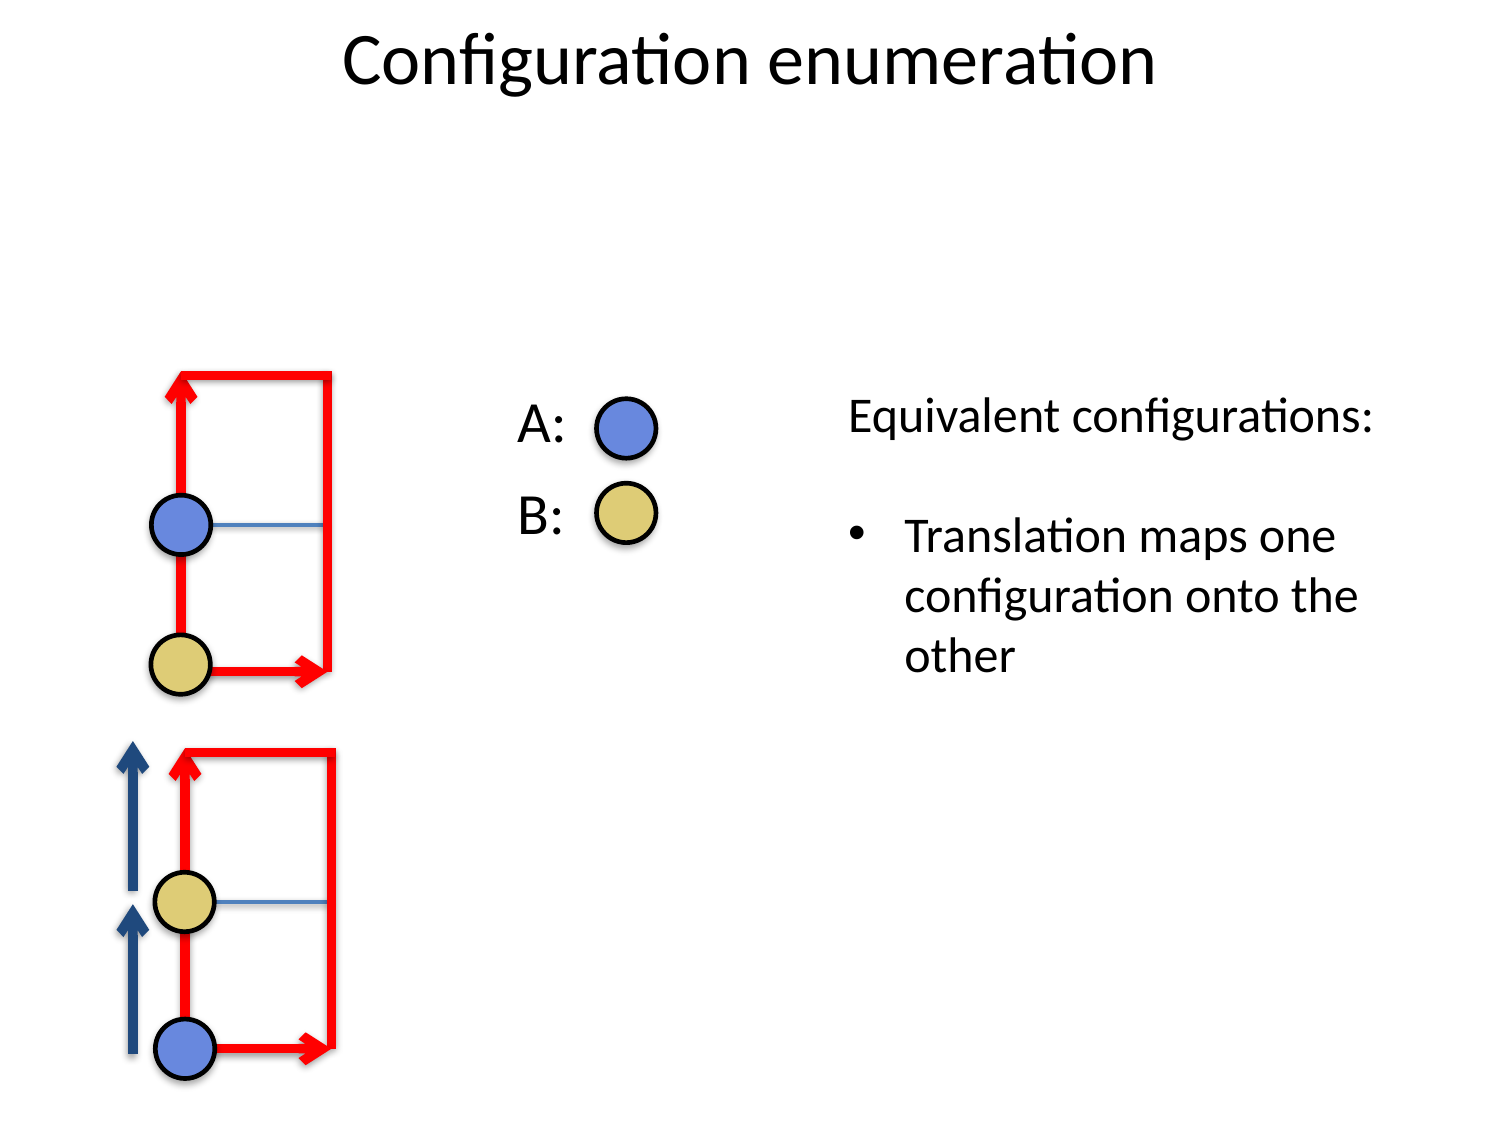

# Configuration enumeration
Equivalent configurations:

Translation maps one configuration onto the other
A:

B: